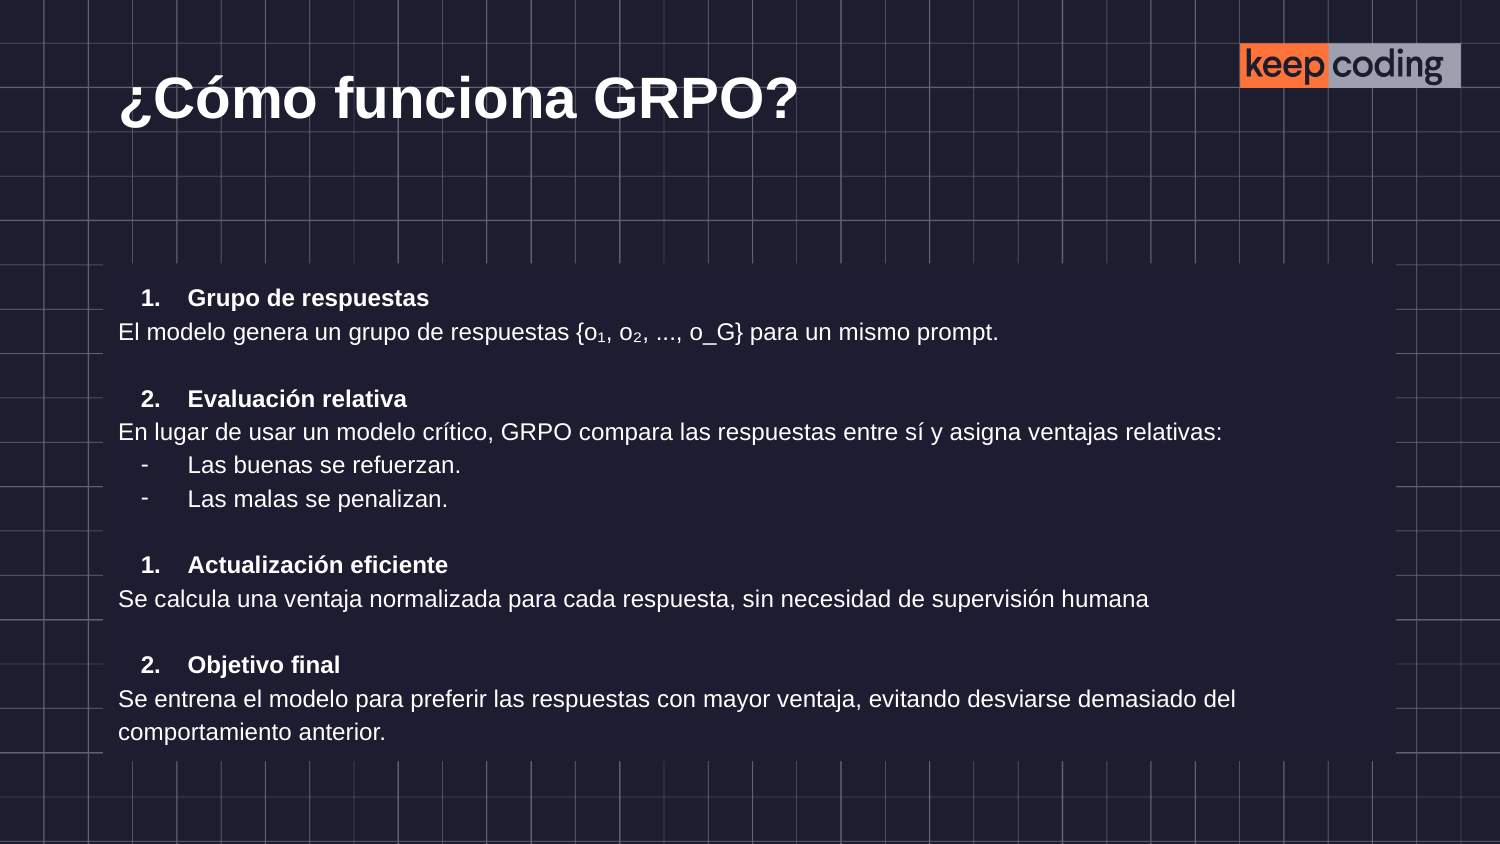

# ¿Cómo funciona GRPO?

Grupo de respuestas
El modelo genera un grupo de respuestas {o₁, o₂, ..., o_G} para un mismo prompt.

Evaluación relativa
En lugar de usar un modelo crítico, GRPO compara las respuestas entre sí y asigna ventajas relativas:
Las buenas se refuerzan.
Las malas se penalizan.

Actualización eficiente
Se calcula una ventaja normalizada para cada respuesta, sin necesidad de supervisión humana

Objetivo final
Se entrena el modelo para preferir las respuestas con mayor ventaja, evitando desviarse demasiado del comportamiento anterior.